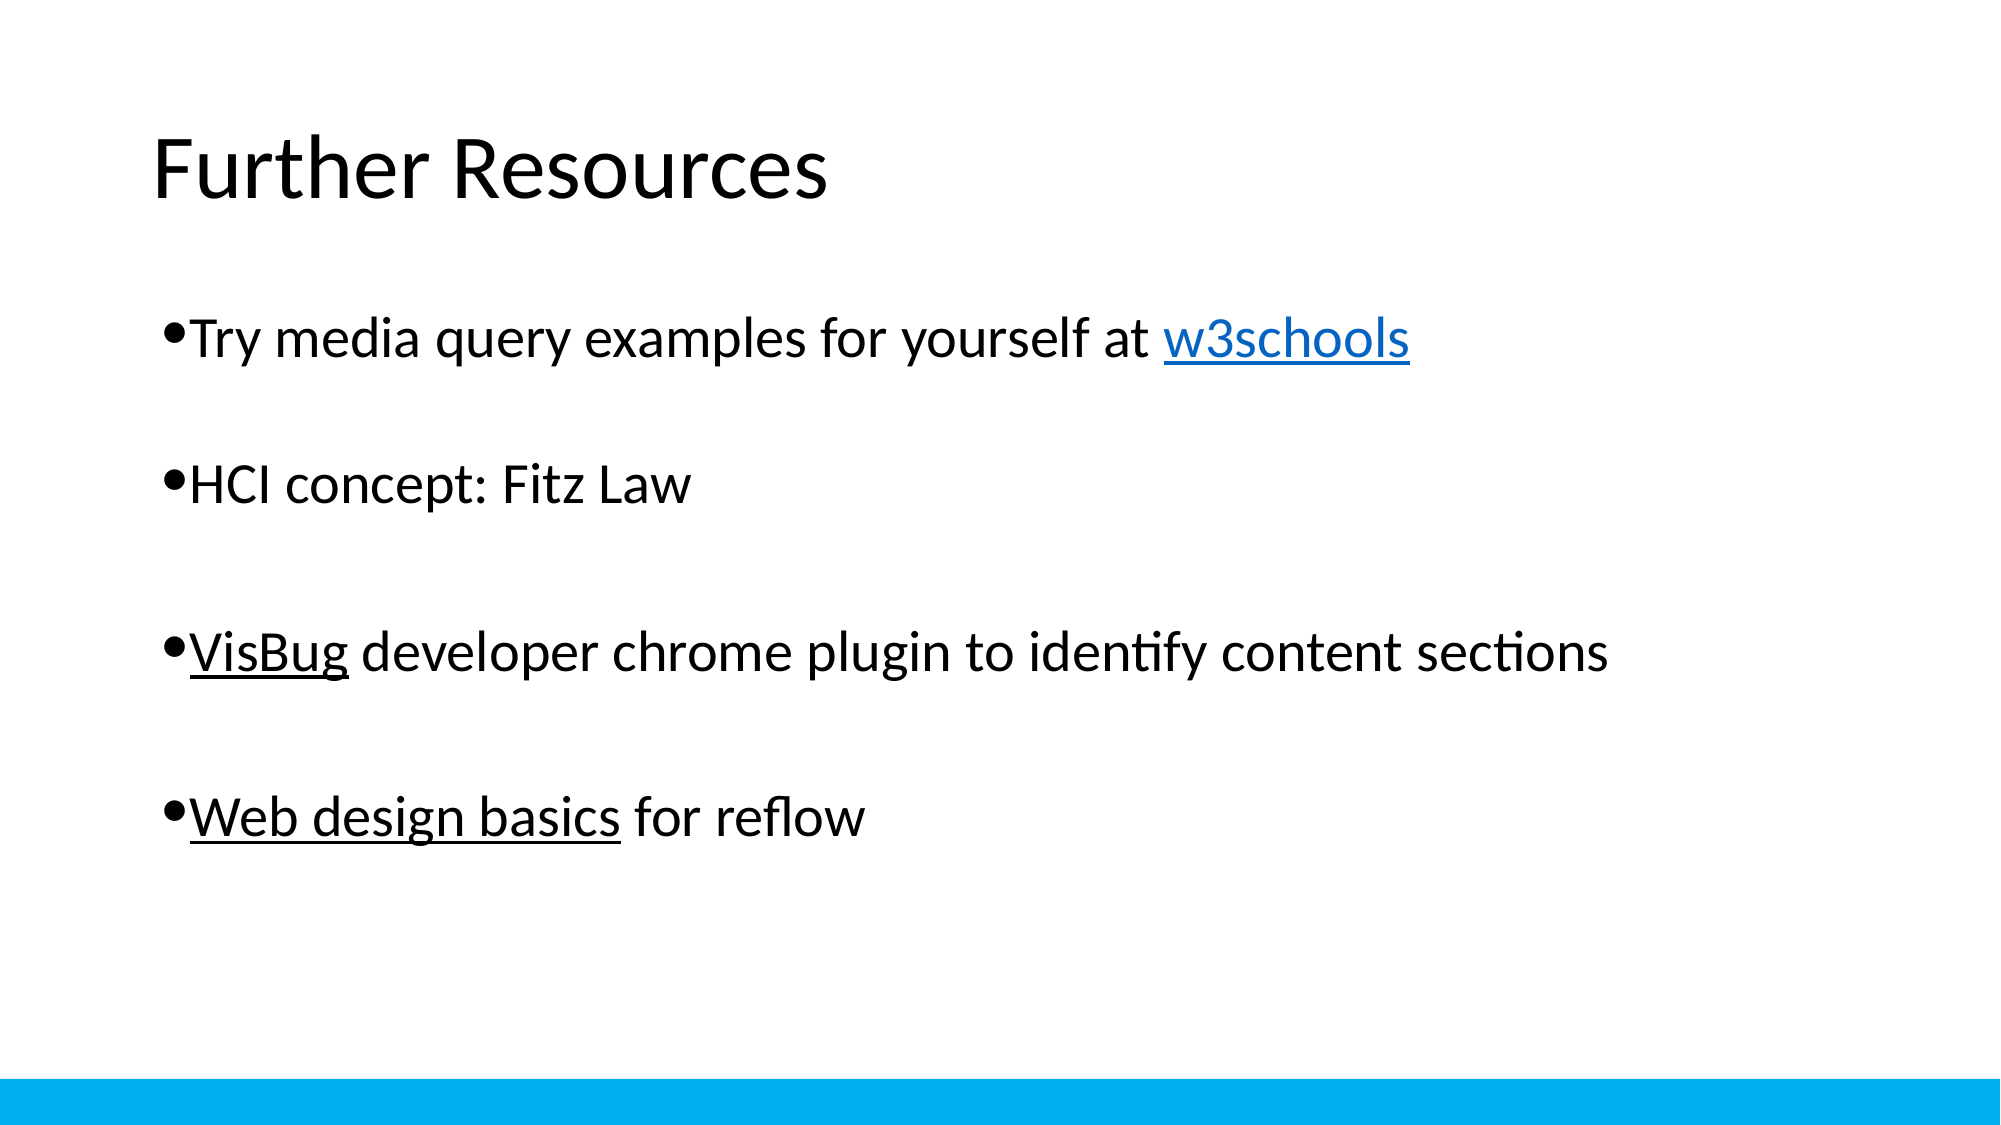

# Further Resources
Try media query examples for yourself at w3schools

HCI concept: Fitz Law

VisBug developer chrome plugin to identify content sections

Web design basics for reflow